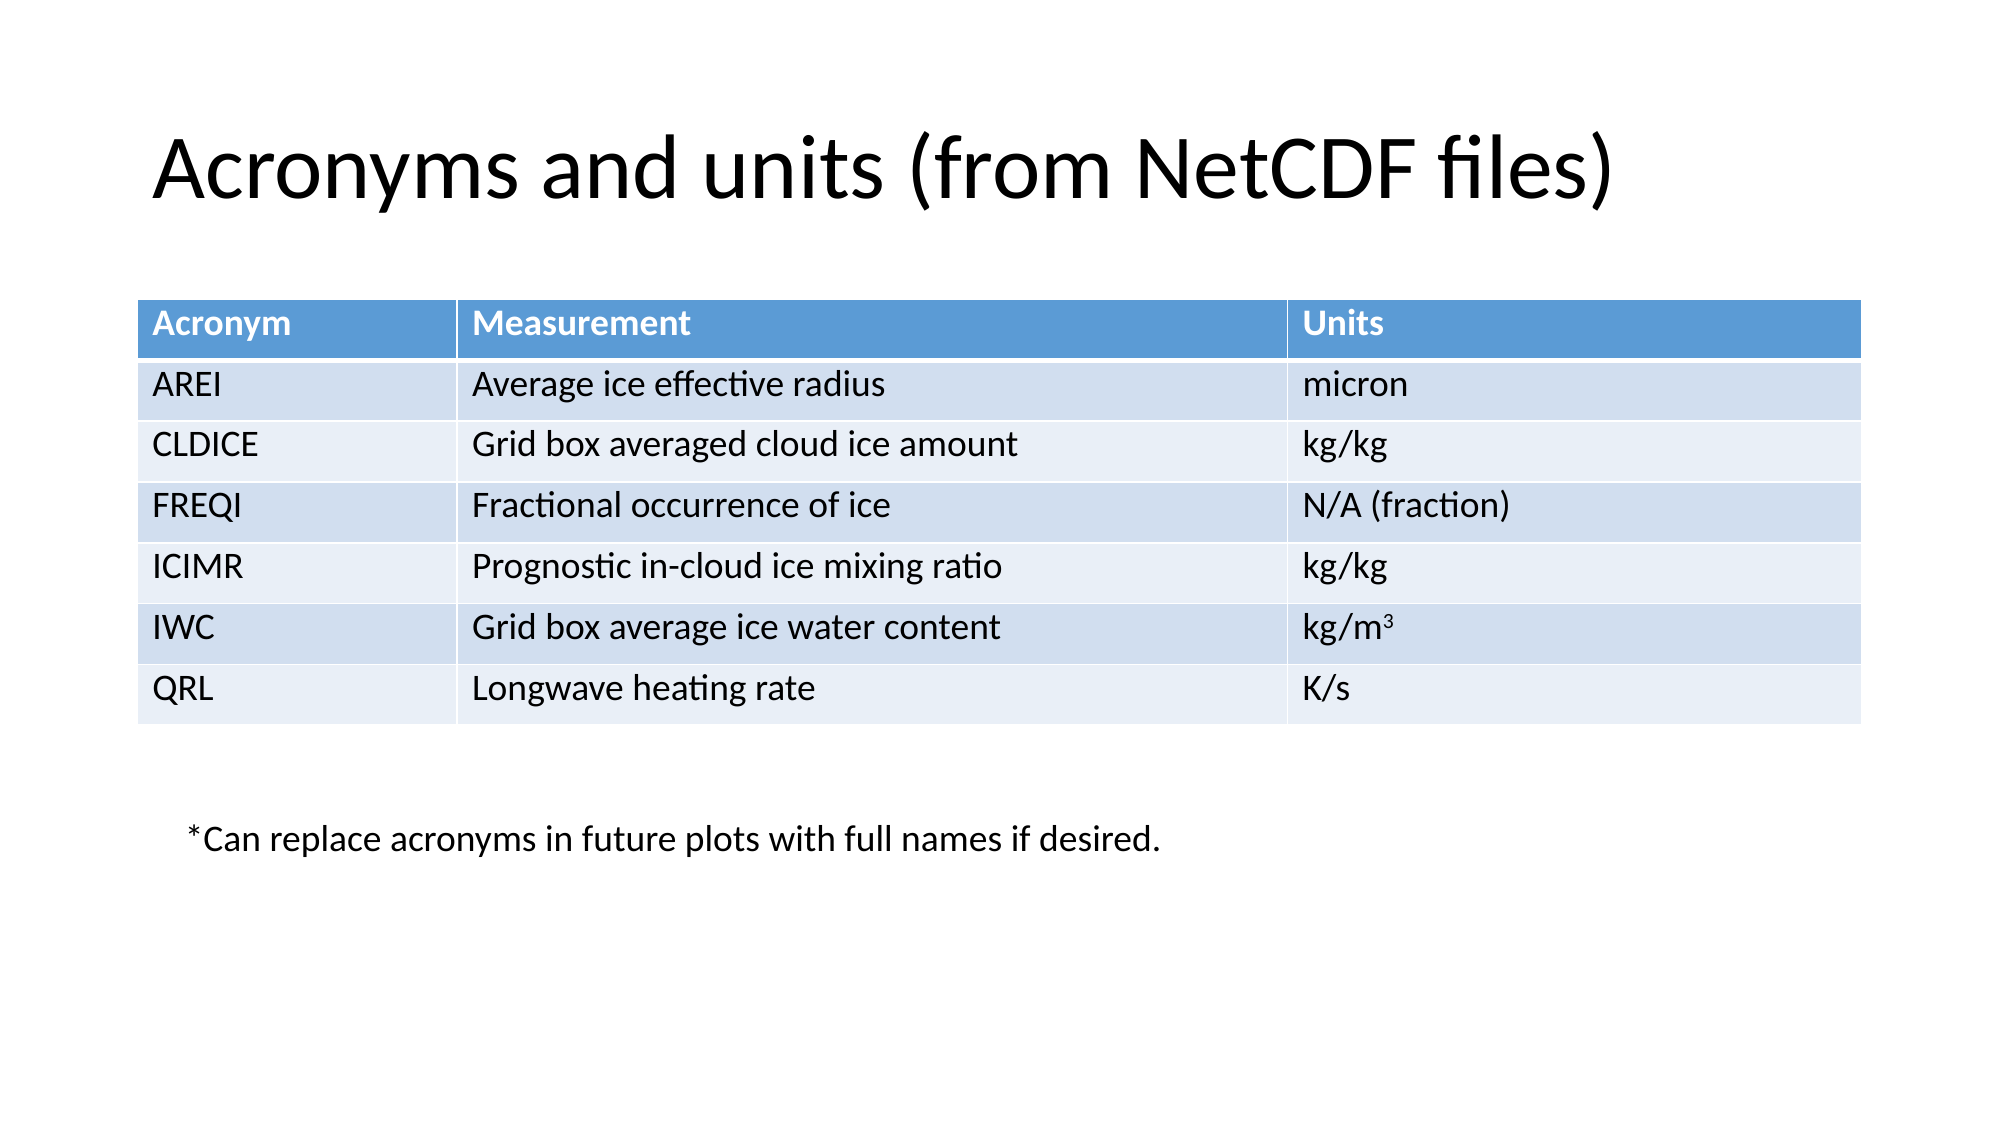

# Acronyms and units (from NetCDF files)
| Acronym | Measurement | Units |
| --- | --- | --- |
| AREI | Average ice effective radius | micron |
| CLDICE | Grid box averaged cloud ice amount | kg/kg |
| FREQI | Fractional occurrence of ice | N/A (fraction) |
| ICIMR | Prognostic in-cloud ice mixing ratio | kg/kg |
| IWC | Grid box average ice water content | kg/m3 |
| QRL | Longwave heating rate | K/s |
*Can replace acronyms in future plots with full names if desired.